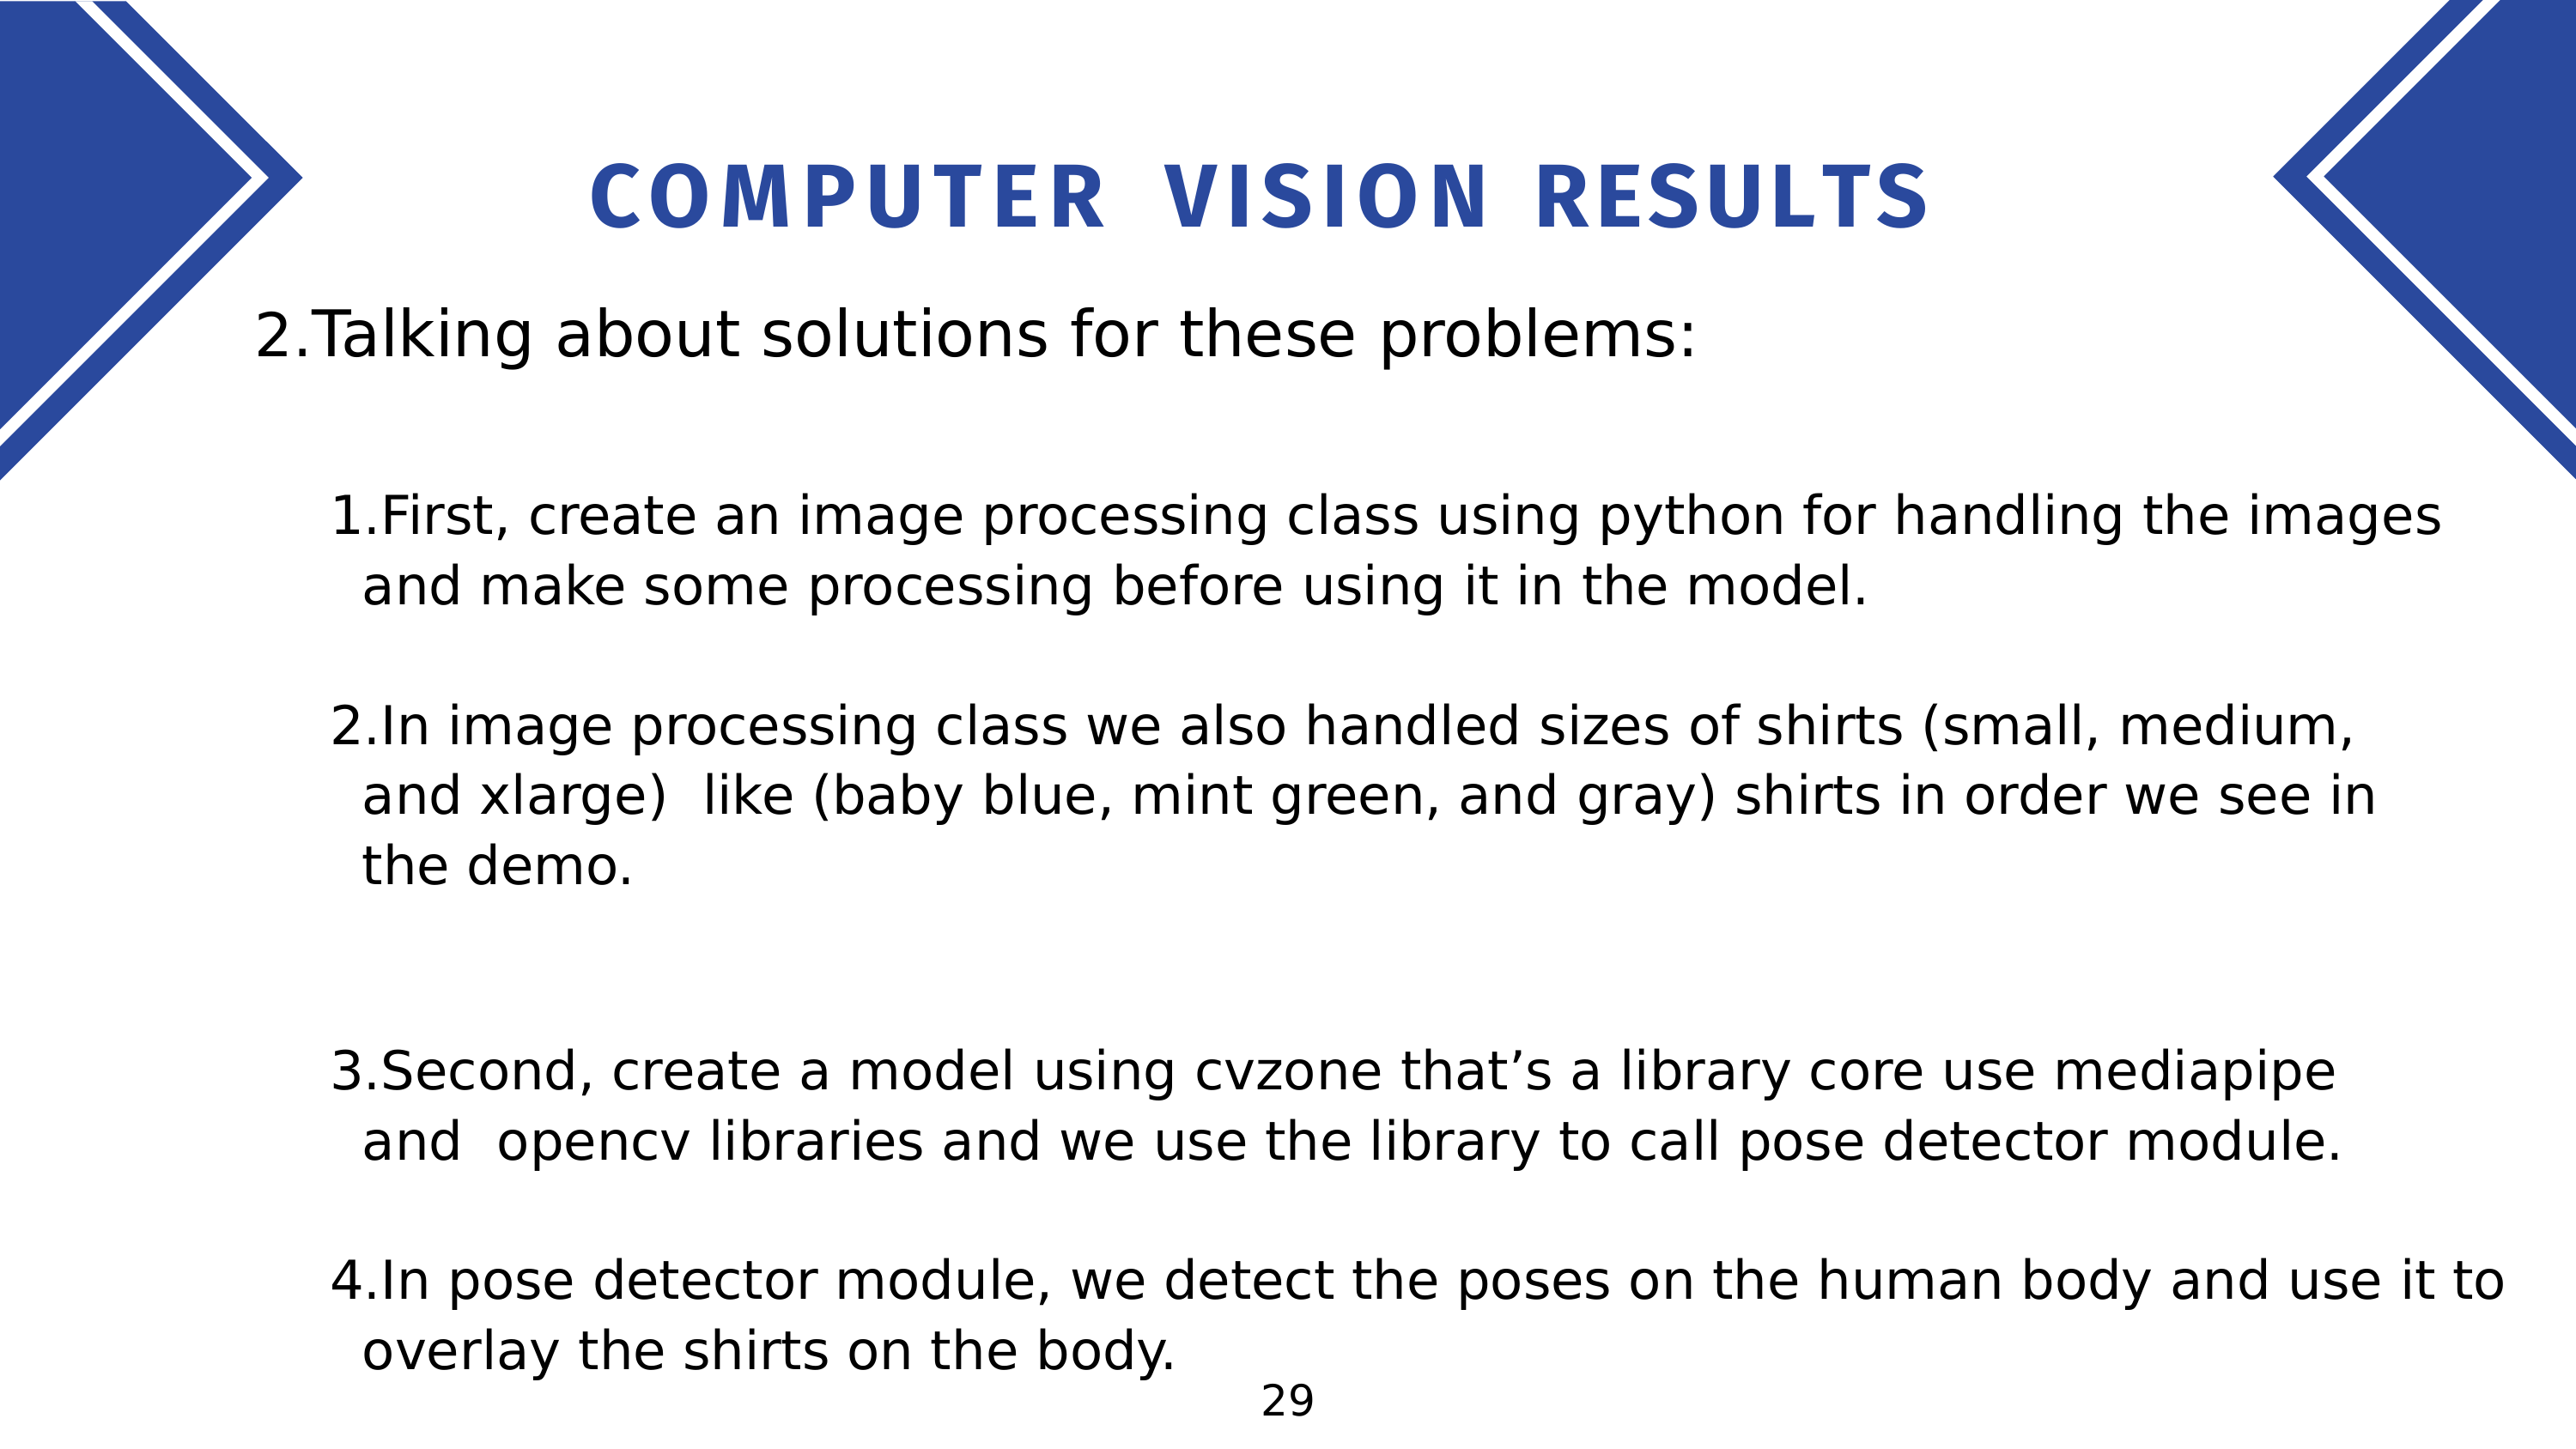

# COMPUTER	VISION	RESULTS
Talking about solutions for these problems:

First, create an image processing class using python for handling the images  and make some processing before using it in the model.

In image processing class we also handled sizes of shirts (small, medium,  and xlarge)  like (baby blue, mint green, and gray) shirts in order we see in the demo.

Second, create a model using cvzone that’s a library core use mediapipe and  opencv libraries and we use the library to call pose detector module.

In pose detector module, we detect the poses on the human body and use it to  overlay the shirts on the body.
29